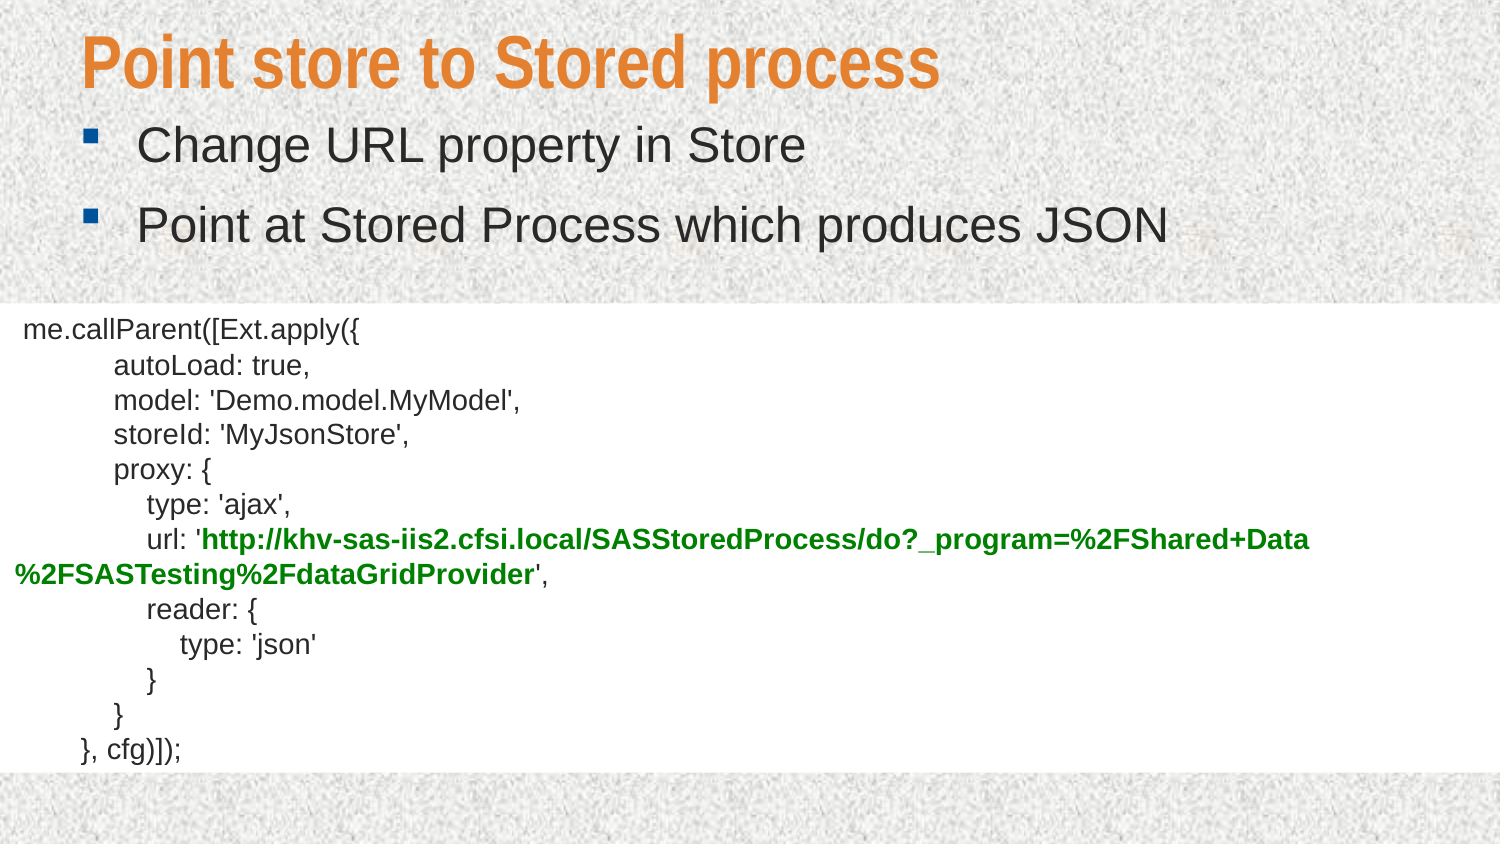

# Point store to Stored process
Change URL property in Store
Point at Stored Process which produces JSON
 me.callParent([Ext.apply({
            autoLoad: true,
            model: 'Demo.model.MyModel',
            storeId: 'MyJsonStore',
            proxy: {
                type: 'ajax',
                url: 'http://khv-sas-iis2.cfsi.local/SASStoredProcess/do?_program=%2FShared+Data%2FSASTesting%2FdataGridProvider',
                reader: {
                    type: 'json'
                }
            }
        }, cfg)]);